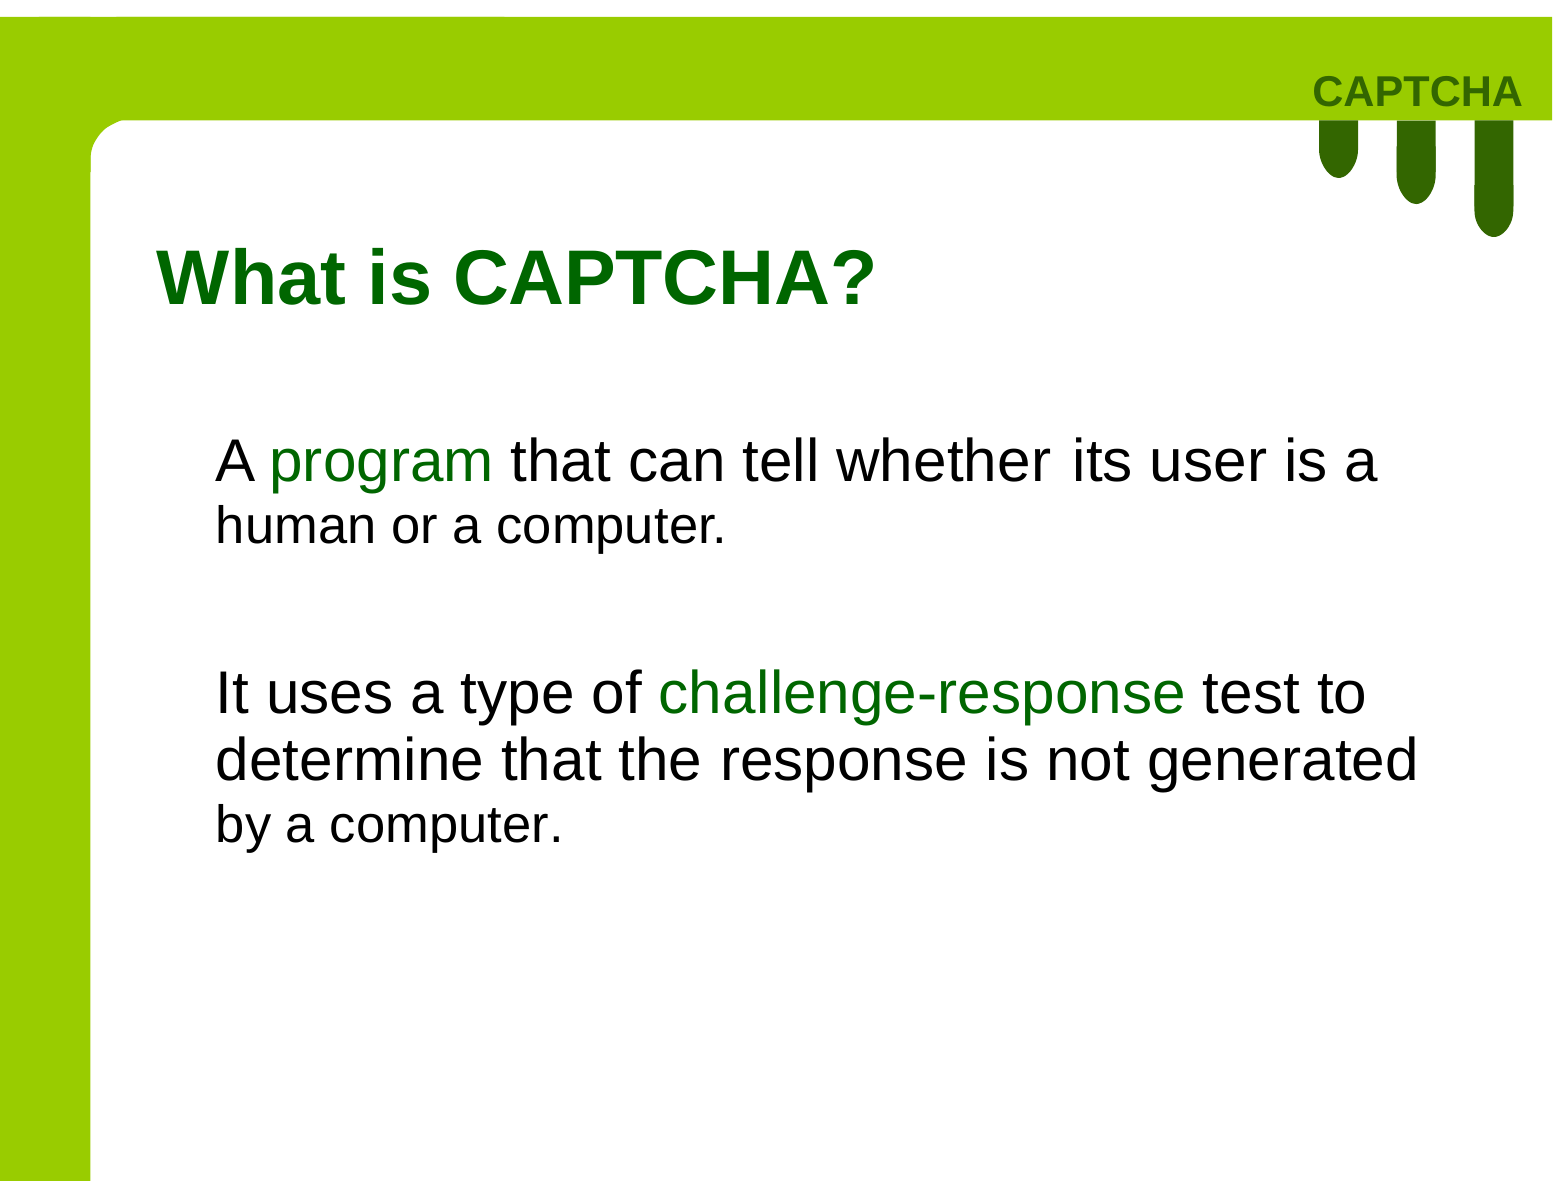

CAPTCHA

What is CAPTCHA?
A program that can tell whether
human or a computer.
its user is a
It uses a type of challenge-response test to
response
is
not
generated
determine that the
by a computer.
6